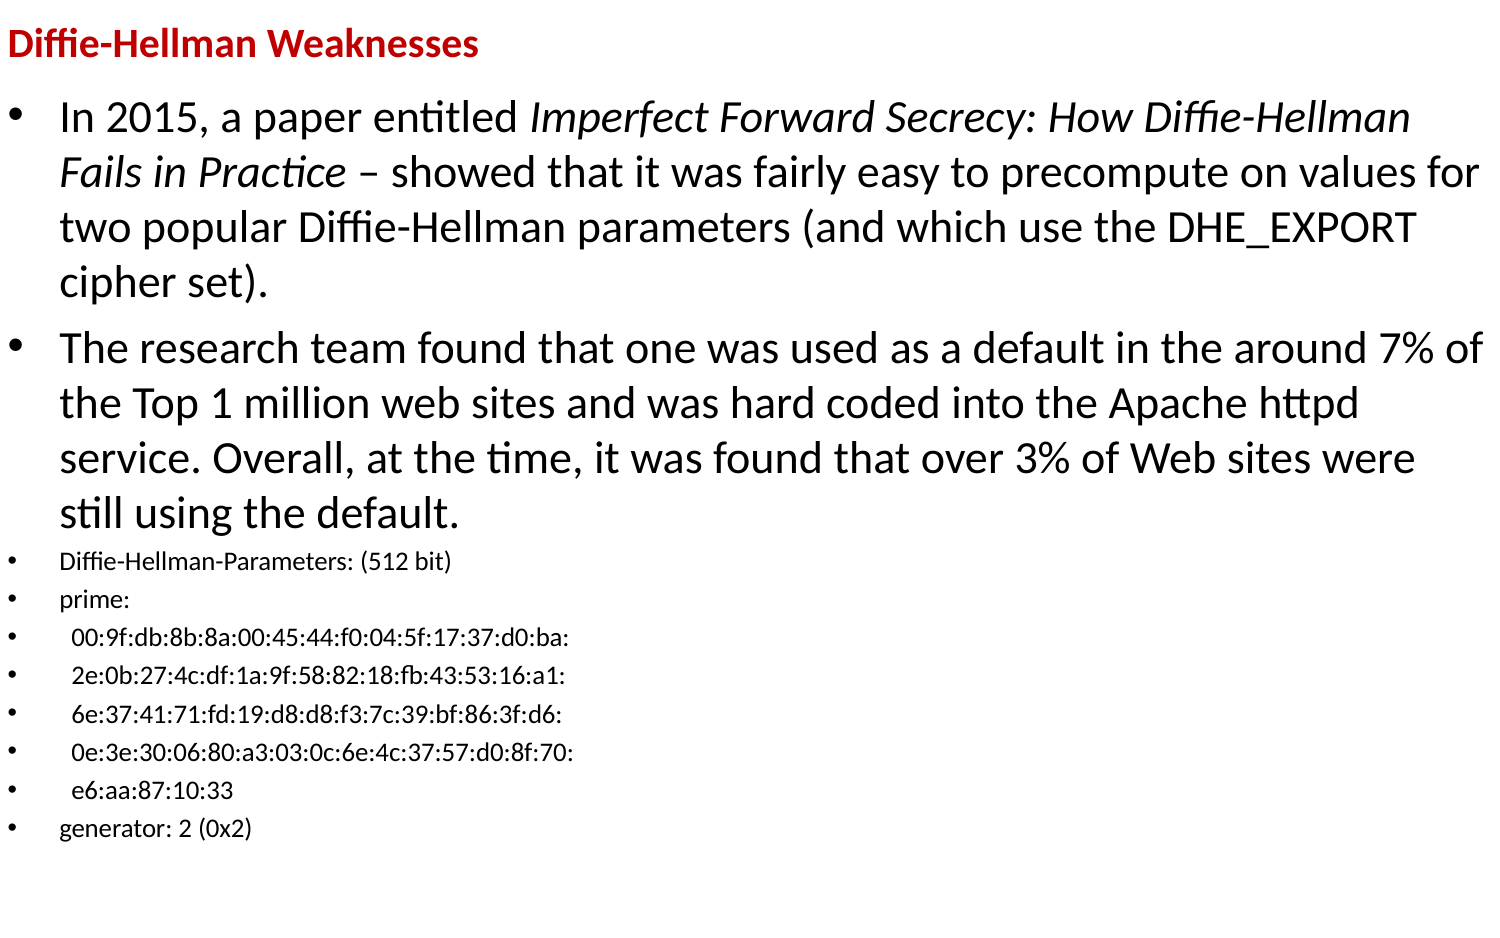

Diffie-Hellman Weaknesses
In 2015, a paper entitled Imperfect Forward Secrecy: How Diffie-Hellman Fails in Practice – showed that it was fairly easy to precompute on values for two popular Diffie-Hellman parameters (and which use the DHE_EXPORT cipher set).
The research team found that one was used as a default in the around 7% of the Top 1 million web sites and was hard coded into the Apache httpd service. Overall, at the time, it was found that over 3% of Web sites were still using the default.
Diffie-Hellman-Parameters: (512 bit)
prime:
  00:9f:db:8b:8a:00:45:44:f0:04:5f:17:37:d0:ba:
  2e:0b:27:4c:df:1a:9f:58:82:18:fb:43:53:16:a1:
  6e:37:41:71:fd:19:d8:d8:f3:7c:39:bf:86:3f:d6:
  0e:3e:30:06:80:a3:03:0c:6e:4c:37:57:d0:8f:70:
  e6:aa:87:10:33
generator: 2 (0x2)